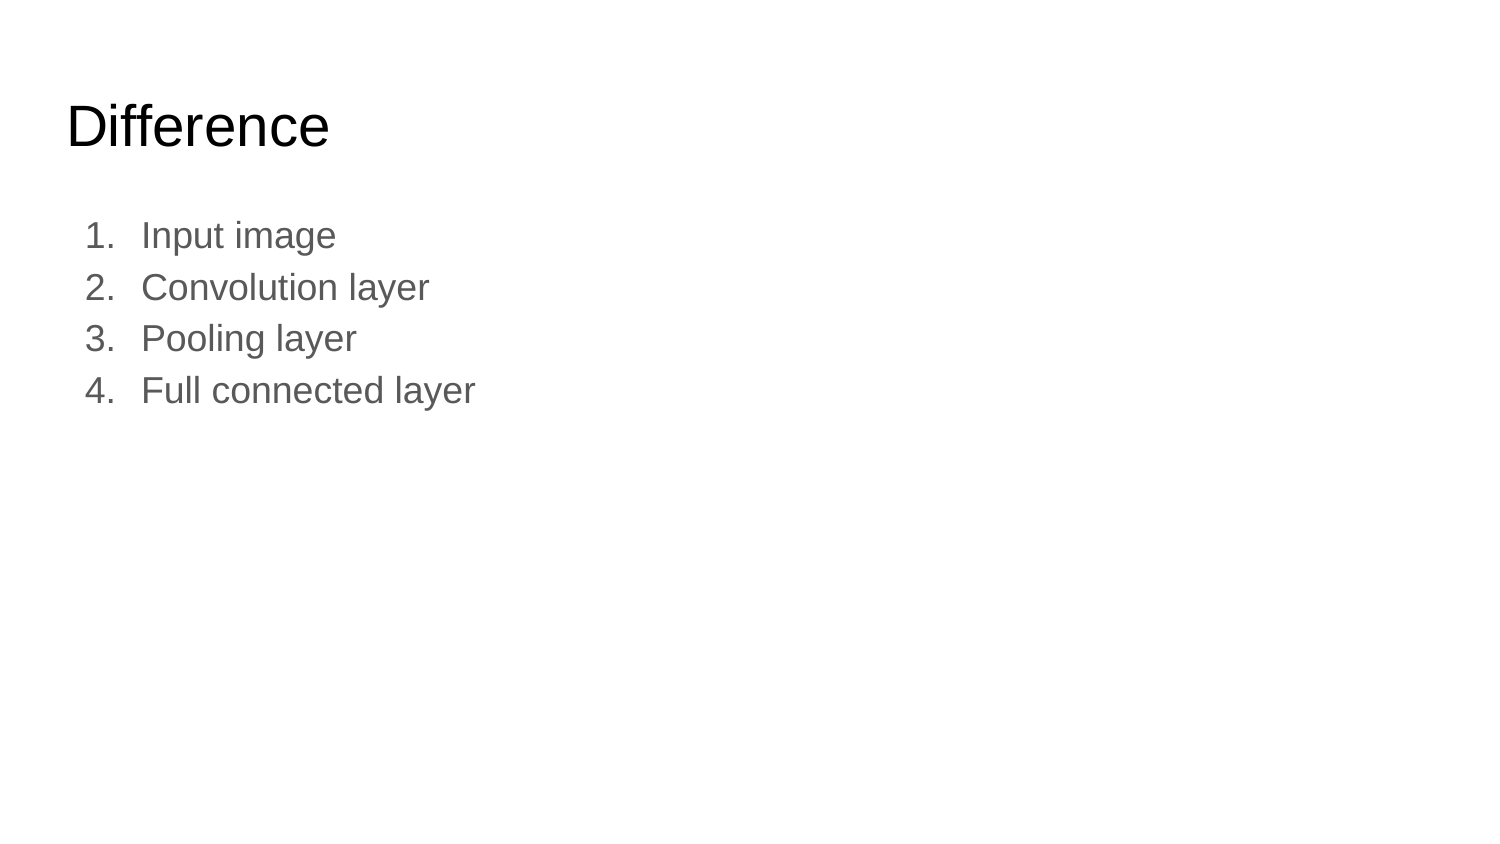

# Difference
Input image
Convolution layer
Pooling layer
Full connected layer